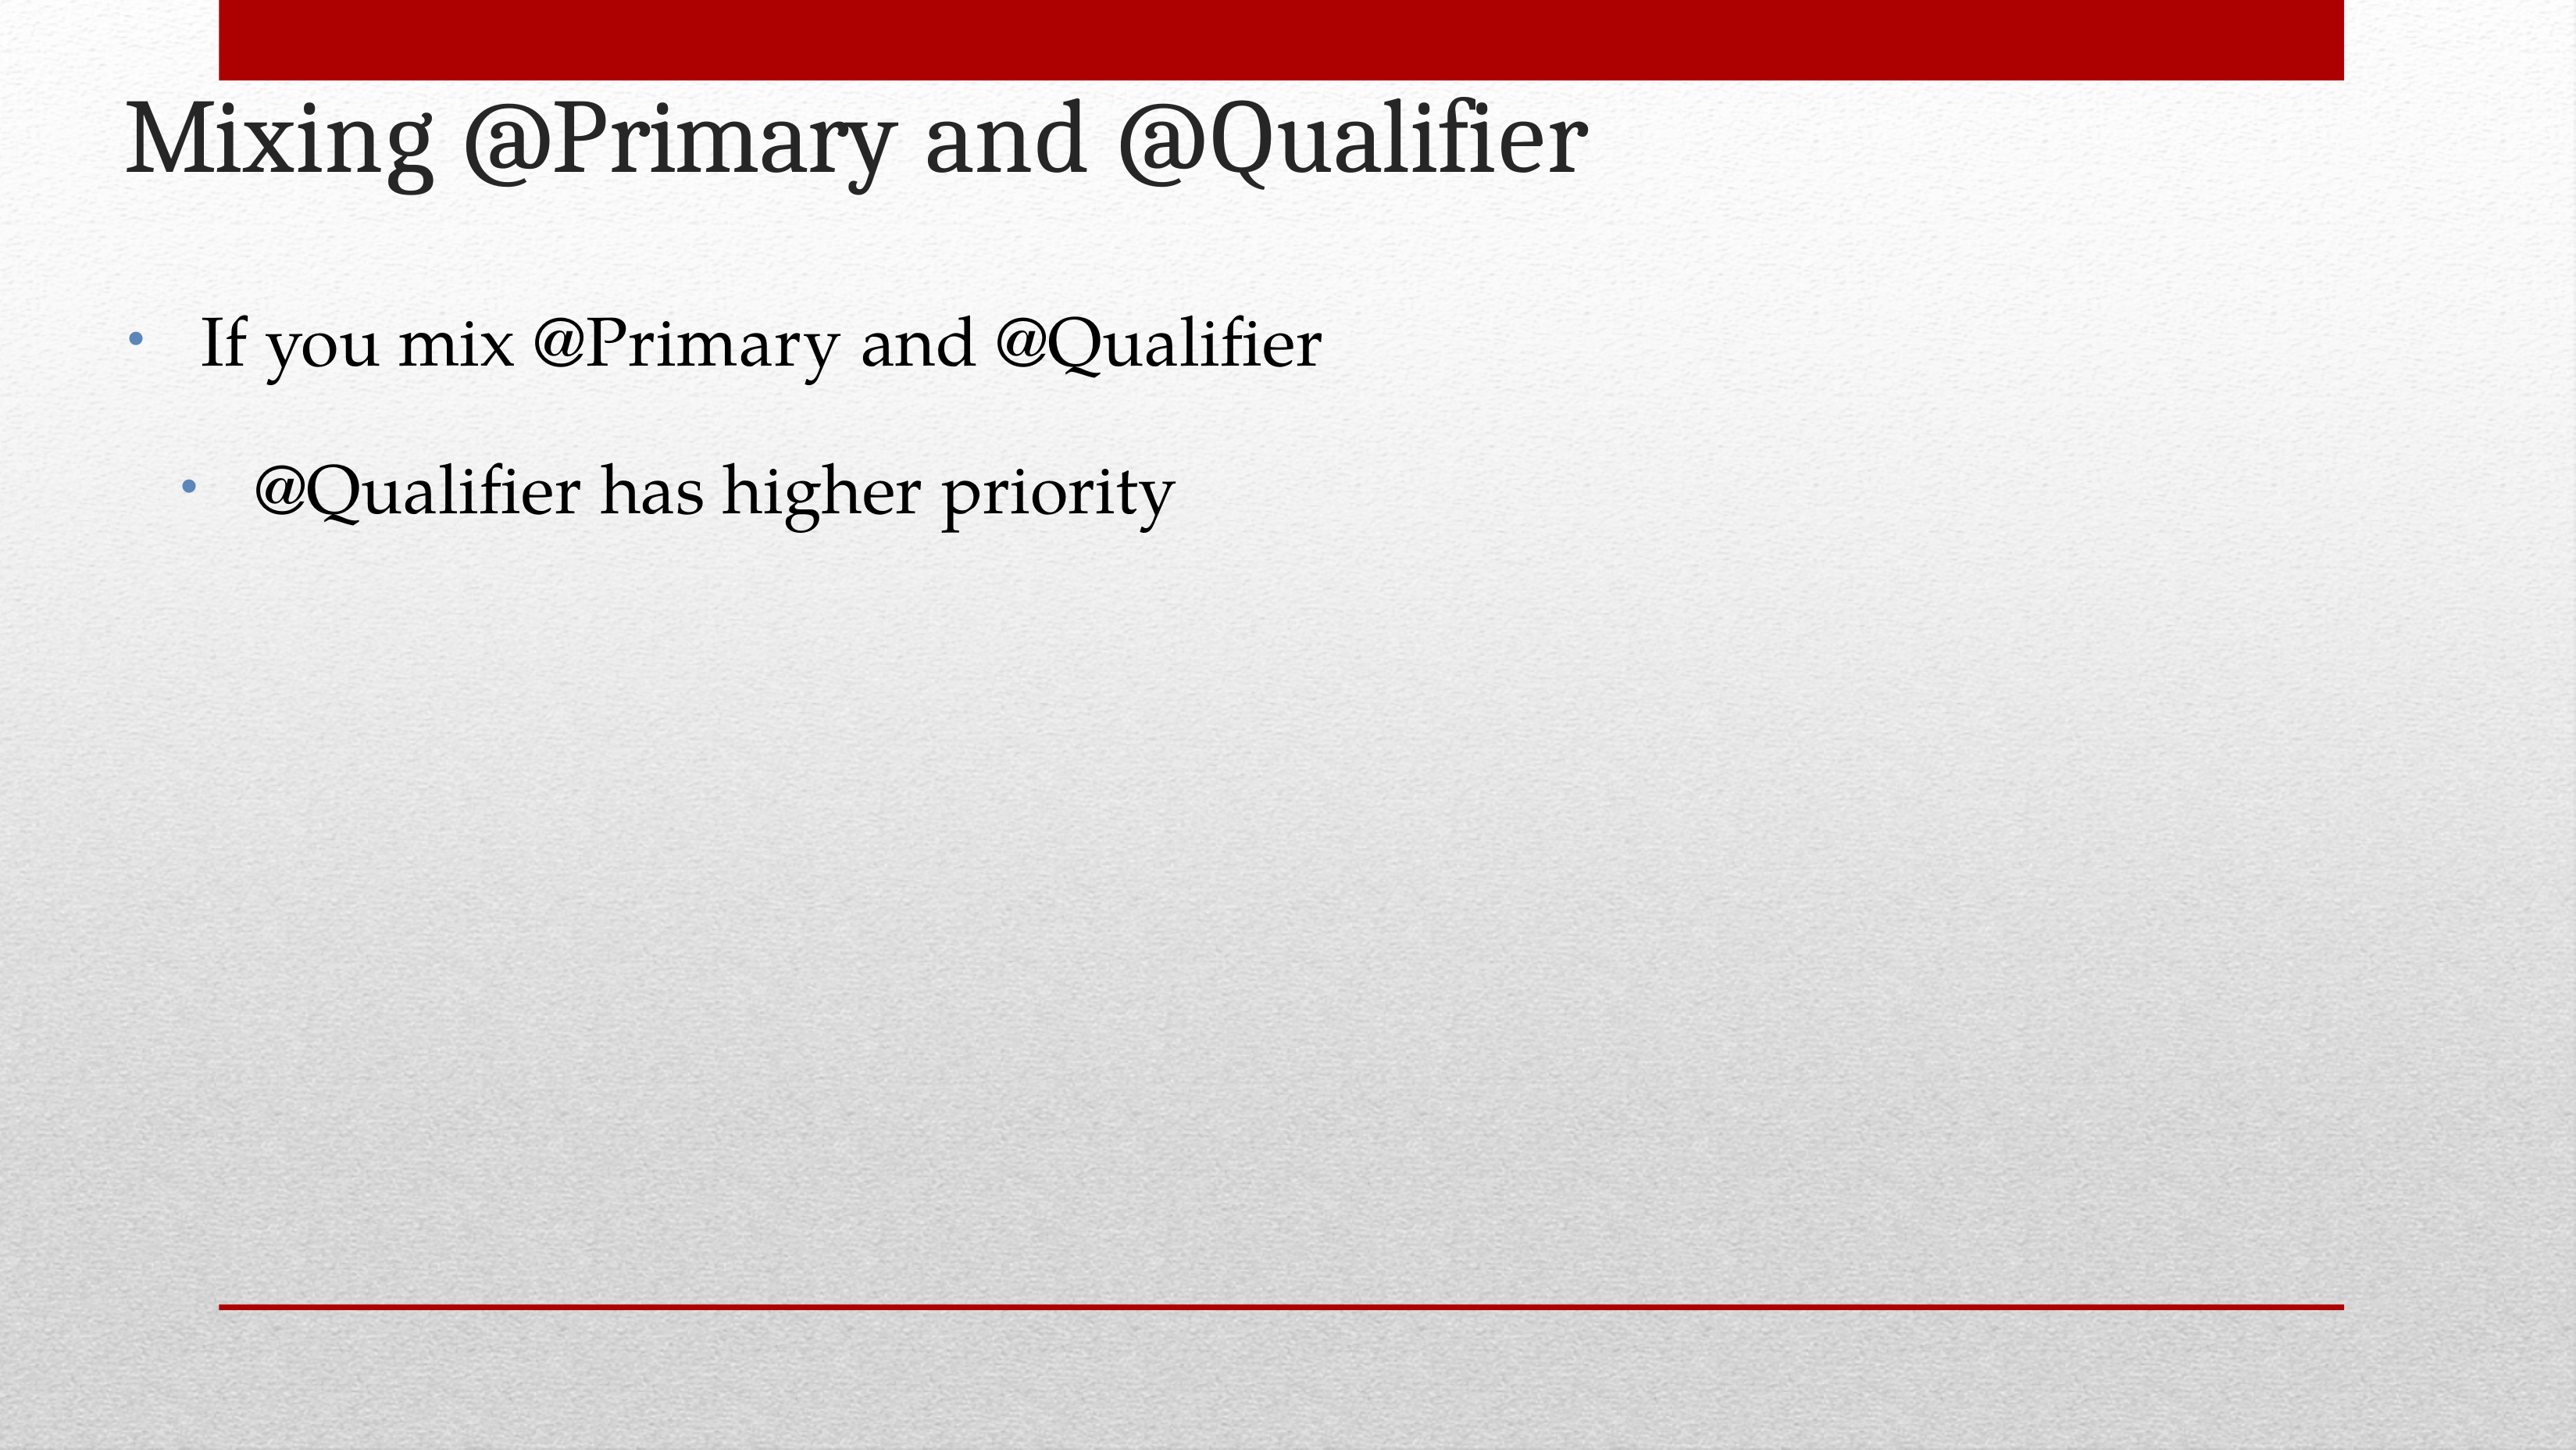

# Mixing @Primary and @Qualifier
If you mix @Primary and @Qualifier
@Qualifier has higher priority